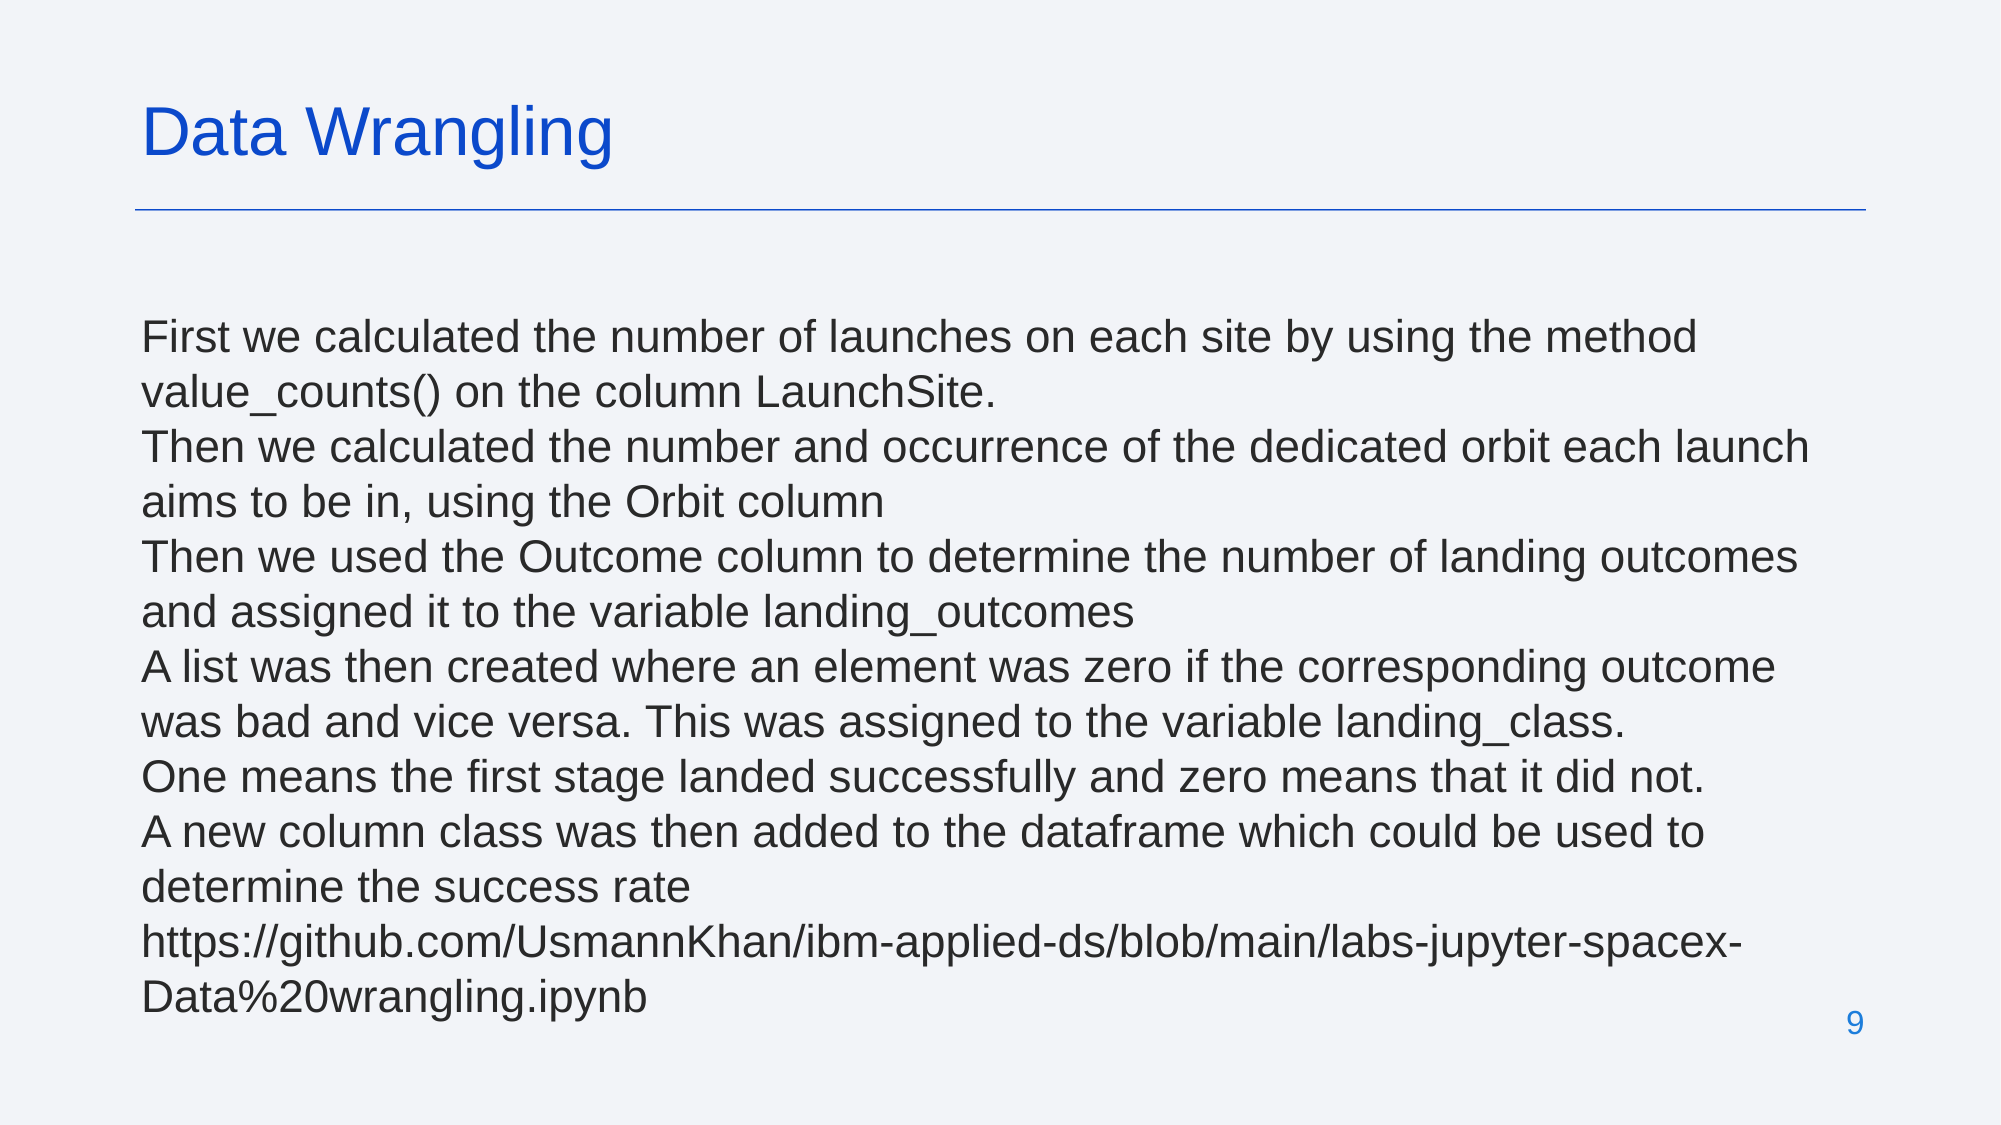

Data Wrangling
First we calculated the number of launches on each site by using the method value_counts() on the column LaunchSite.
Then we calculated the number and occurrence of the dedicated orbit each launch aims to be in, using the Orbit column
Then we used the Outcome column to determine the number of landing outcomes and assigned it to the variable landing_outcomes
A list was then created where an element was zero if the corresponding outcome was bad and vice versa. This was assigned to the variable landing_class.
One means the first stage landed successfully and zero means that it did not.
A new column class was then added to the dataframe which could be used to determine the success rate
https://github.com/UsmannKhan/ibm-applied-ds/blob/main/labs-jupyter-spacex-Data%20wrangling.ipynb

9